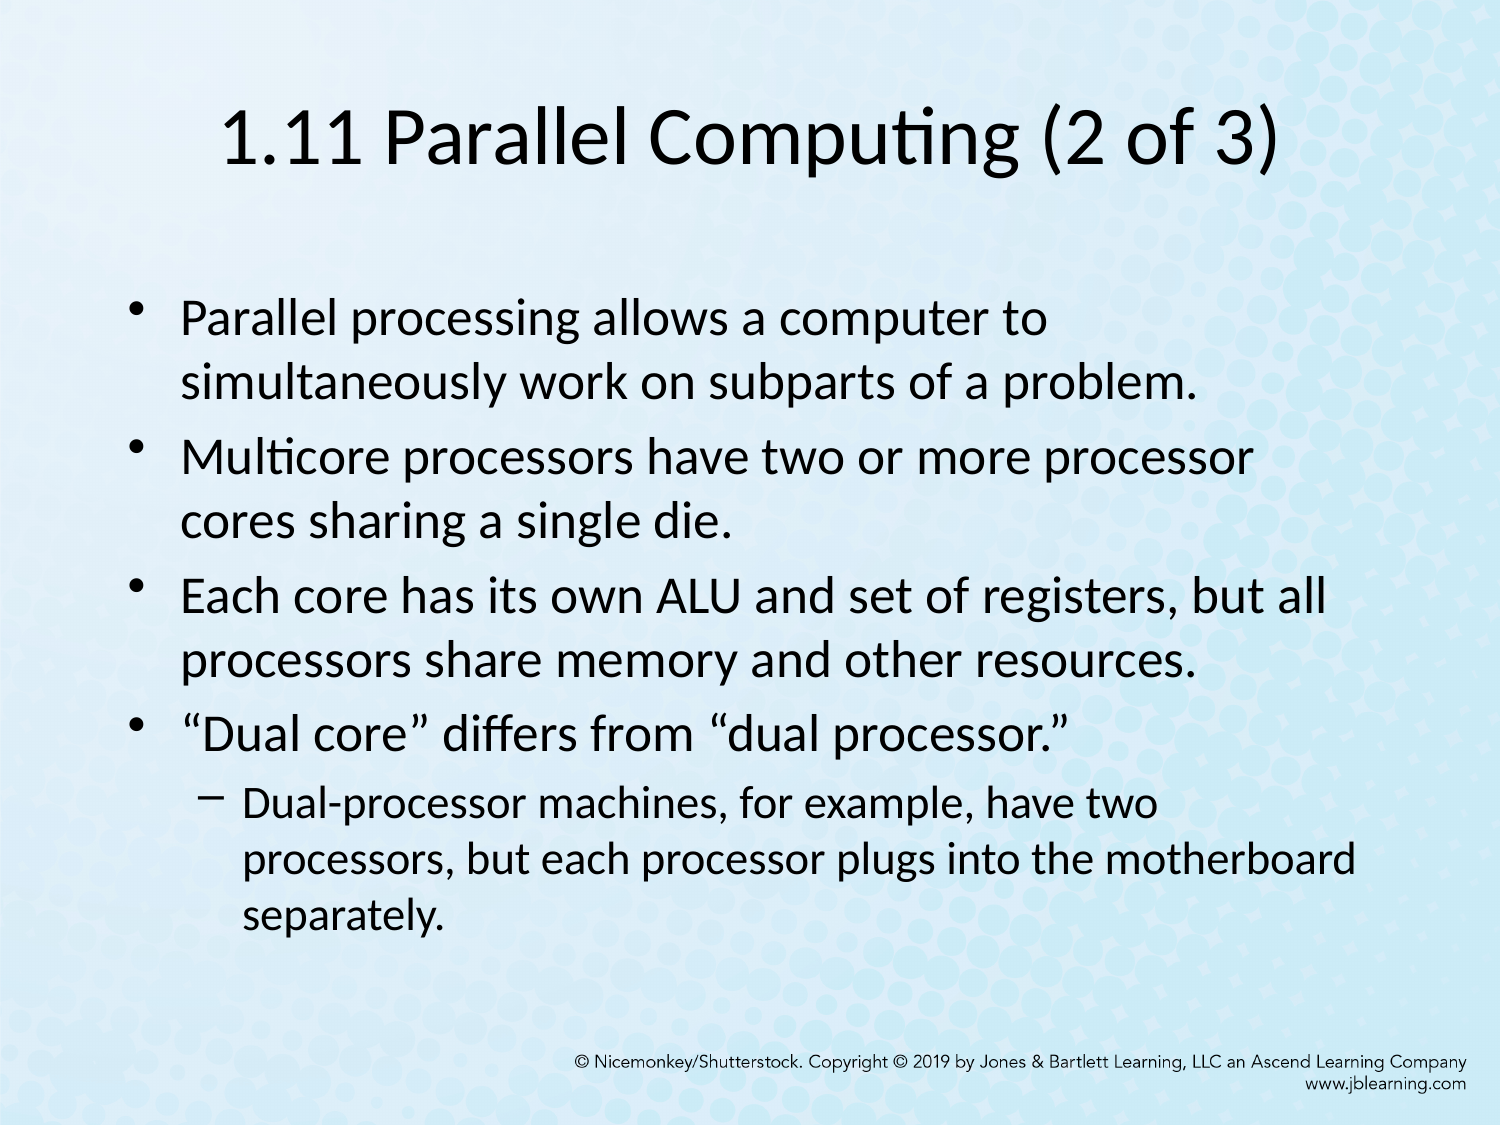

# 1.11 Parallel Computing (2 of 3)
Parallel processing allows a computer to simultaneously work on subparts of a problem.
Multicore processors have two or more processor cores sharing a single die.
Each core has its own ALU and set of registers, but all processors share memory and other resources.
“Dual core” differs from “dual processor.”
Dual-processor machines, for example, have two processors, but each processor plugs into the motherboard separately.